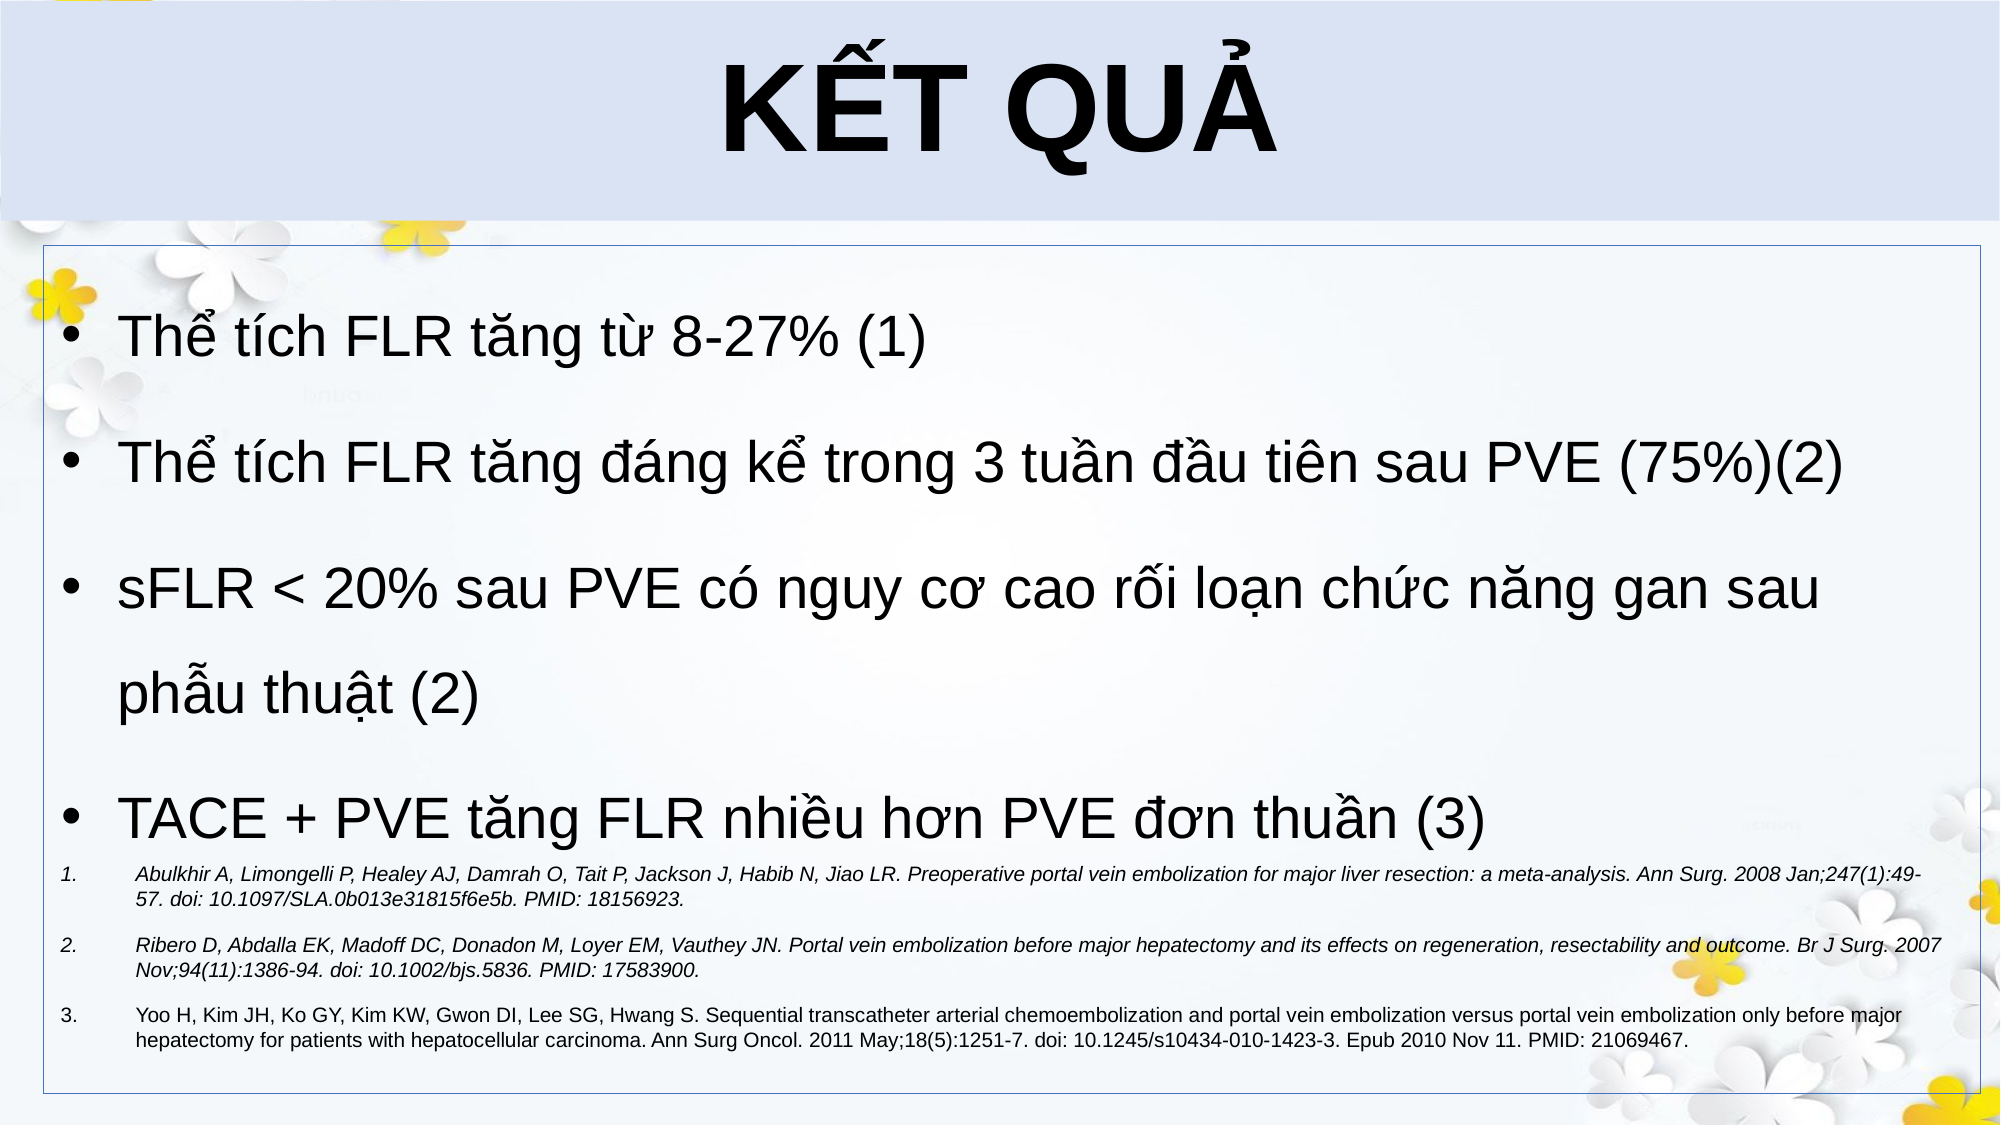

# KẾT QUẢ
Thể tích FLR tăng từ 8-27% (1)
Thể tích FLR tăng đáng kể trong 3 tuần đầu tiên sau PVE (75%)(2)
sFLR < 20% sau PVE có nguy cơ cao rối loạn chức năng gan sau phẫu thuật (2)
TACE + PVE tăng FLR nhiều hơn PVE đơn thuần (3)

Abulkhir A, Limongelli P, Healey AJ, Damrah O, Tait P, Jackson J, Habib N, Jiao LR. Preoperative portal vein embolization for major liver resection: a meta-analysis. Ann Surg. 2008 Jan;247(1):49-57. doi: 10.1097/SLA.0b013e31815f6e5b. PMID: 18156923.
Ribero D, Abdalla EK, Madoff DC, Donadon M, Loyer EM, Vauthey JN. Portal vein embolization before major hepatectomy and its effects on regeneration, resectability and outcome. Br J Surg. 2007 Nov;94(11):1386-94. doi: 10.1002/bjs.5836. PMID: 17583900.
Yoo H, Kim JH, Ko GY, Kim KW, Gwon DI, Lee SG, Hwang S. Sequential transcatheter arterial chemoembolization and portal vein embolization versus portal vein embolization only before major hepatectomy for patients with hepatocellular carcinoma. Ann Surg Oncol. 2011 May;18(5):1251-7. doi: 10.1245/s10434-010-1423-3. Epub 2010 Nov 11. PMID: 21069467.